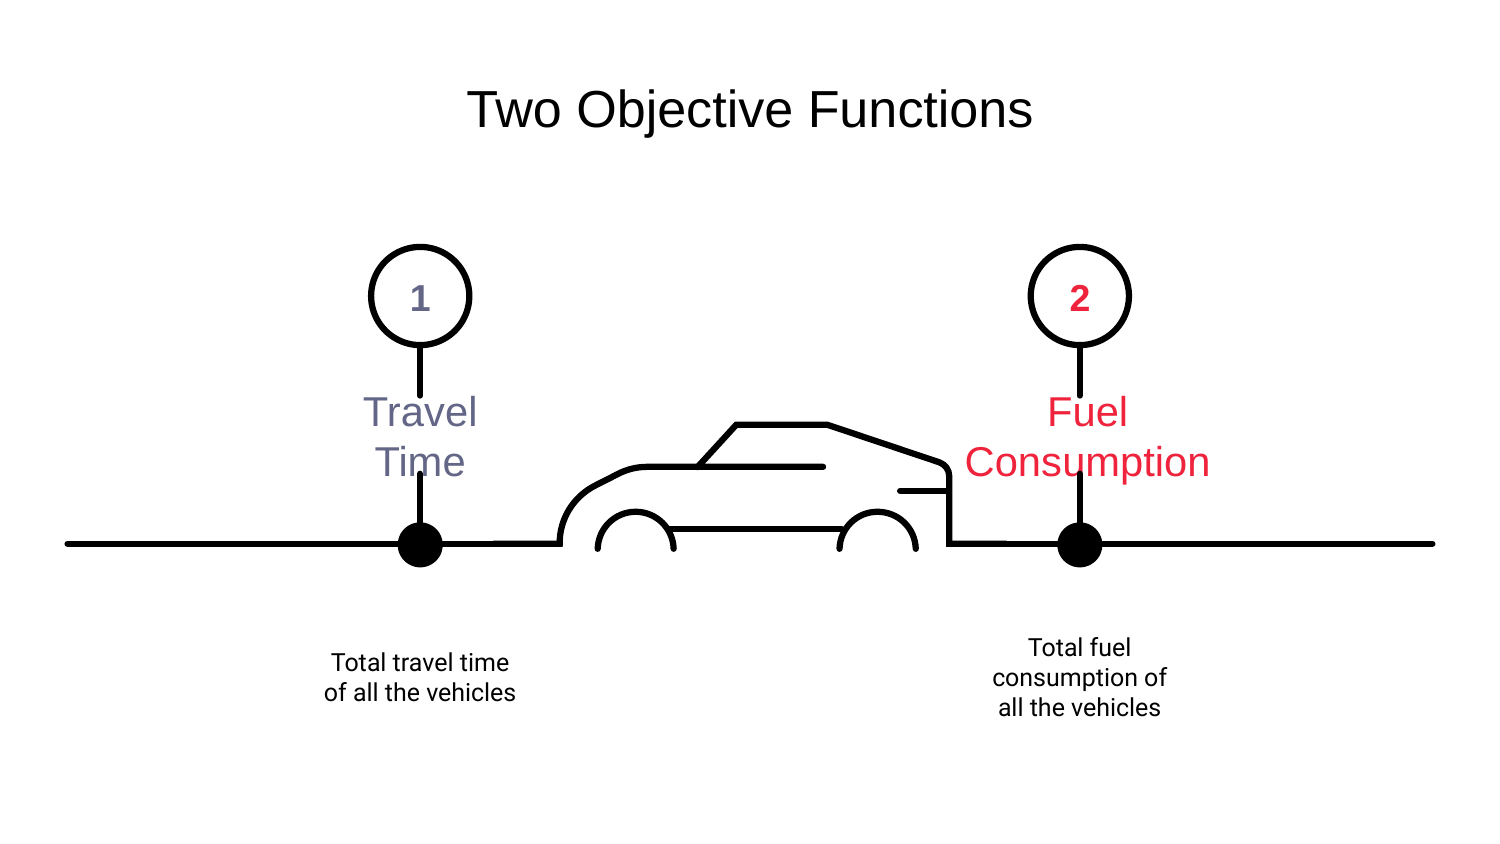

# Two Objective Functions
1
Travel Time

Total travel time of all the vehicles
2
Fuel Consumption

Total fuel consumption of all the vehicles